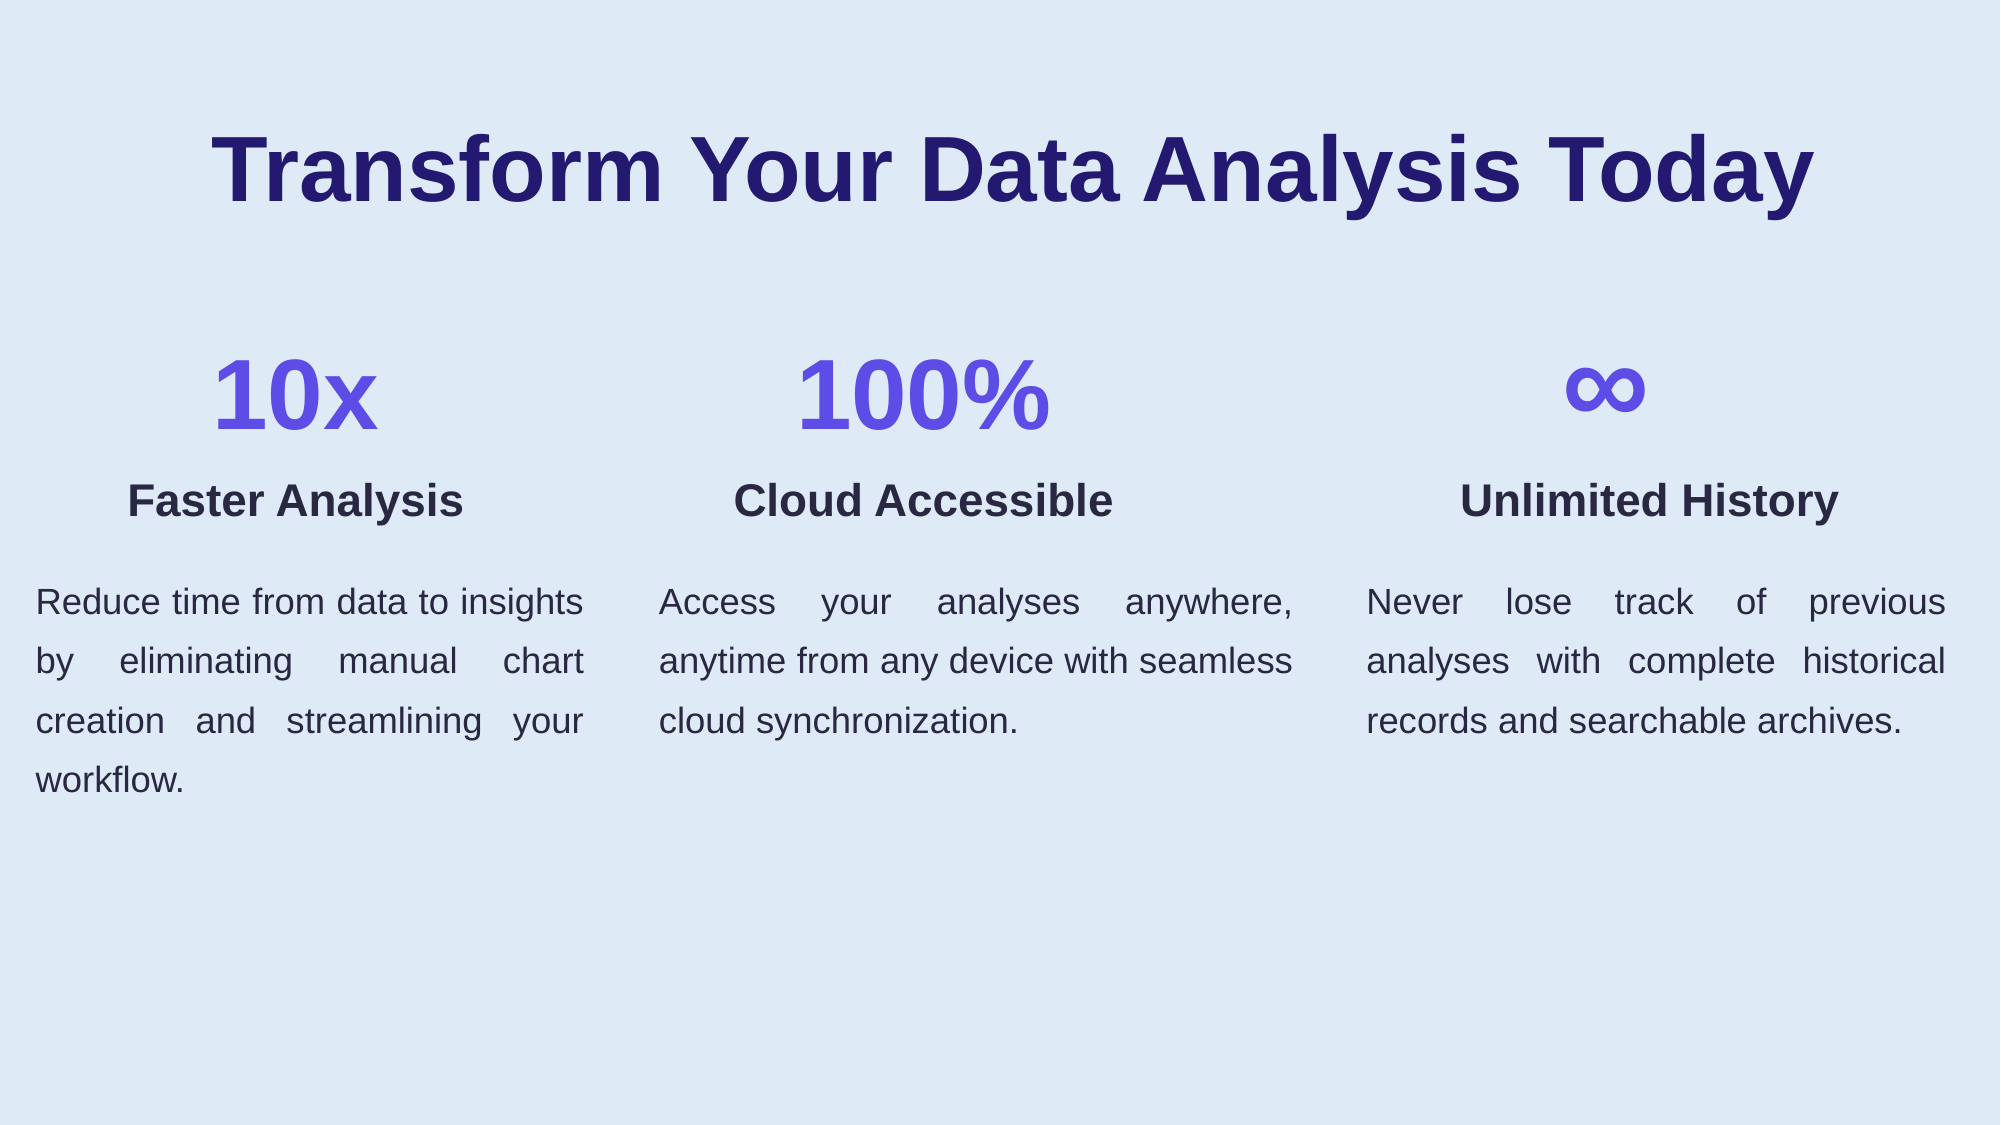

Transform Your Data Analysis Today
10x
100%
∞
Faster Analysis
Cloud Accessible
Unlimited History
Reduce time from data to insights by eliminating manual chart creation and streamlining your workflow.
Access your analyses anywhere, anytime from any device with seamless cloud synchronization.
Never lose track of previous analyses with complete historical records and searchable archives.